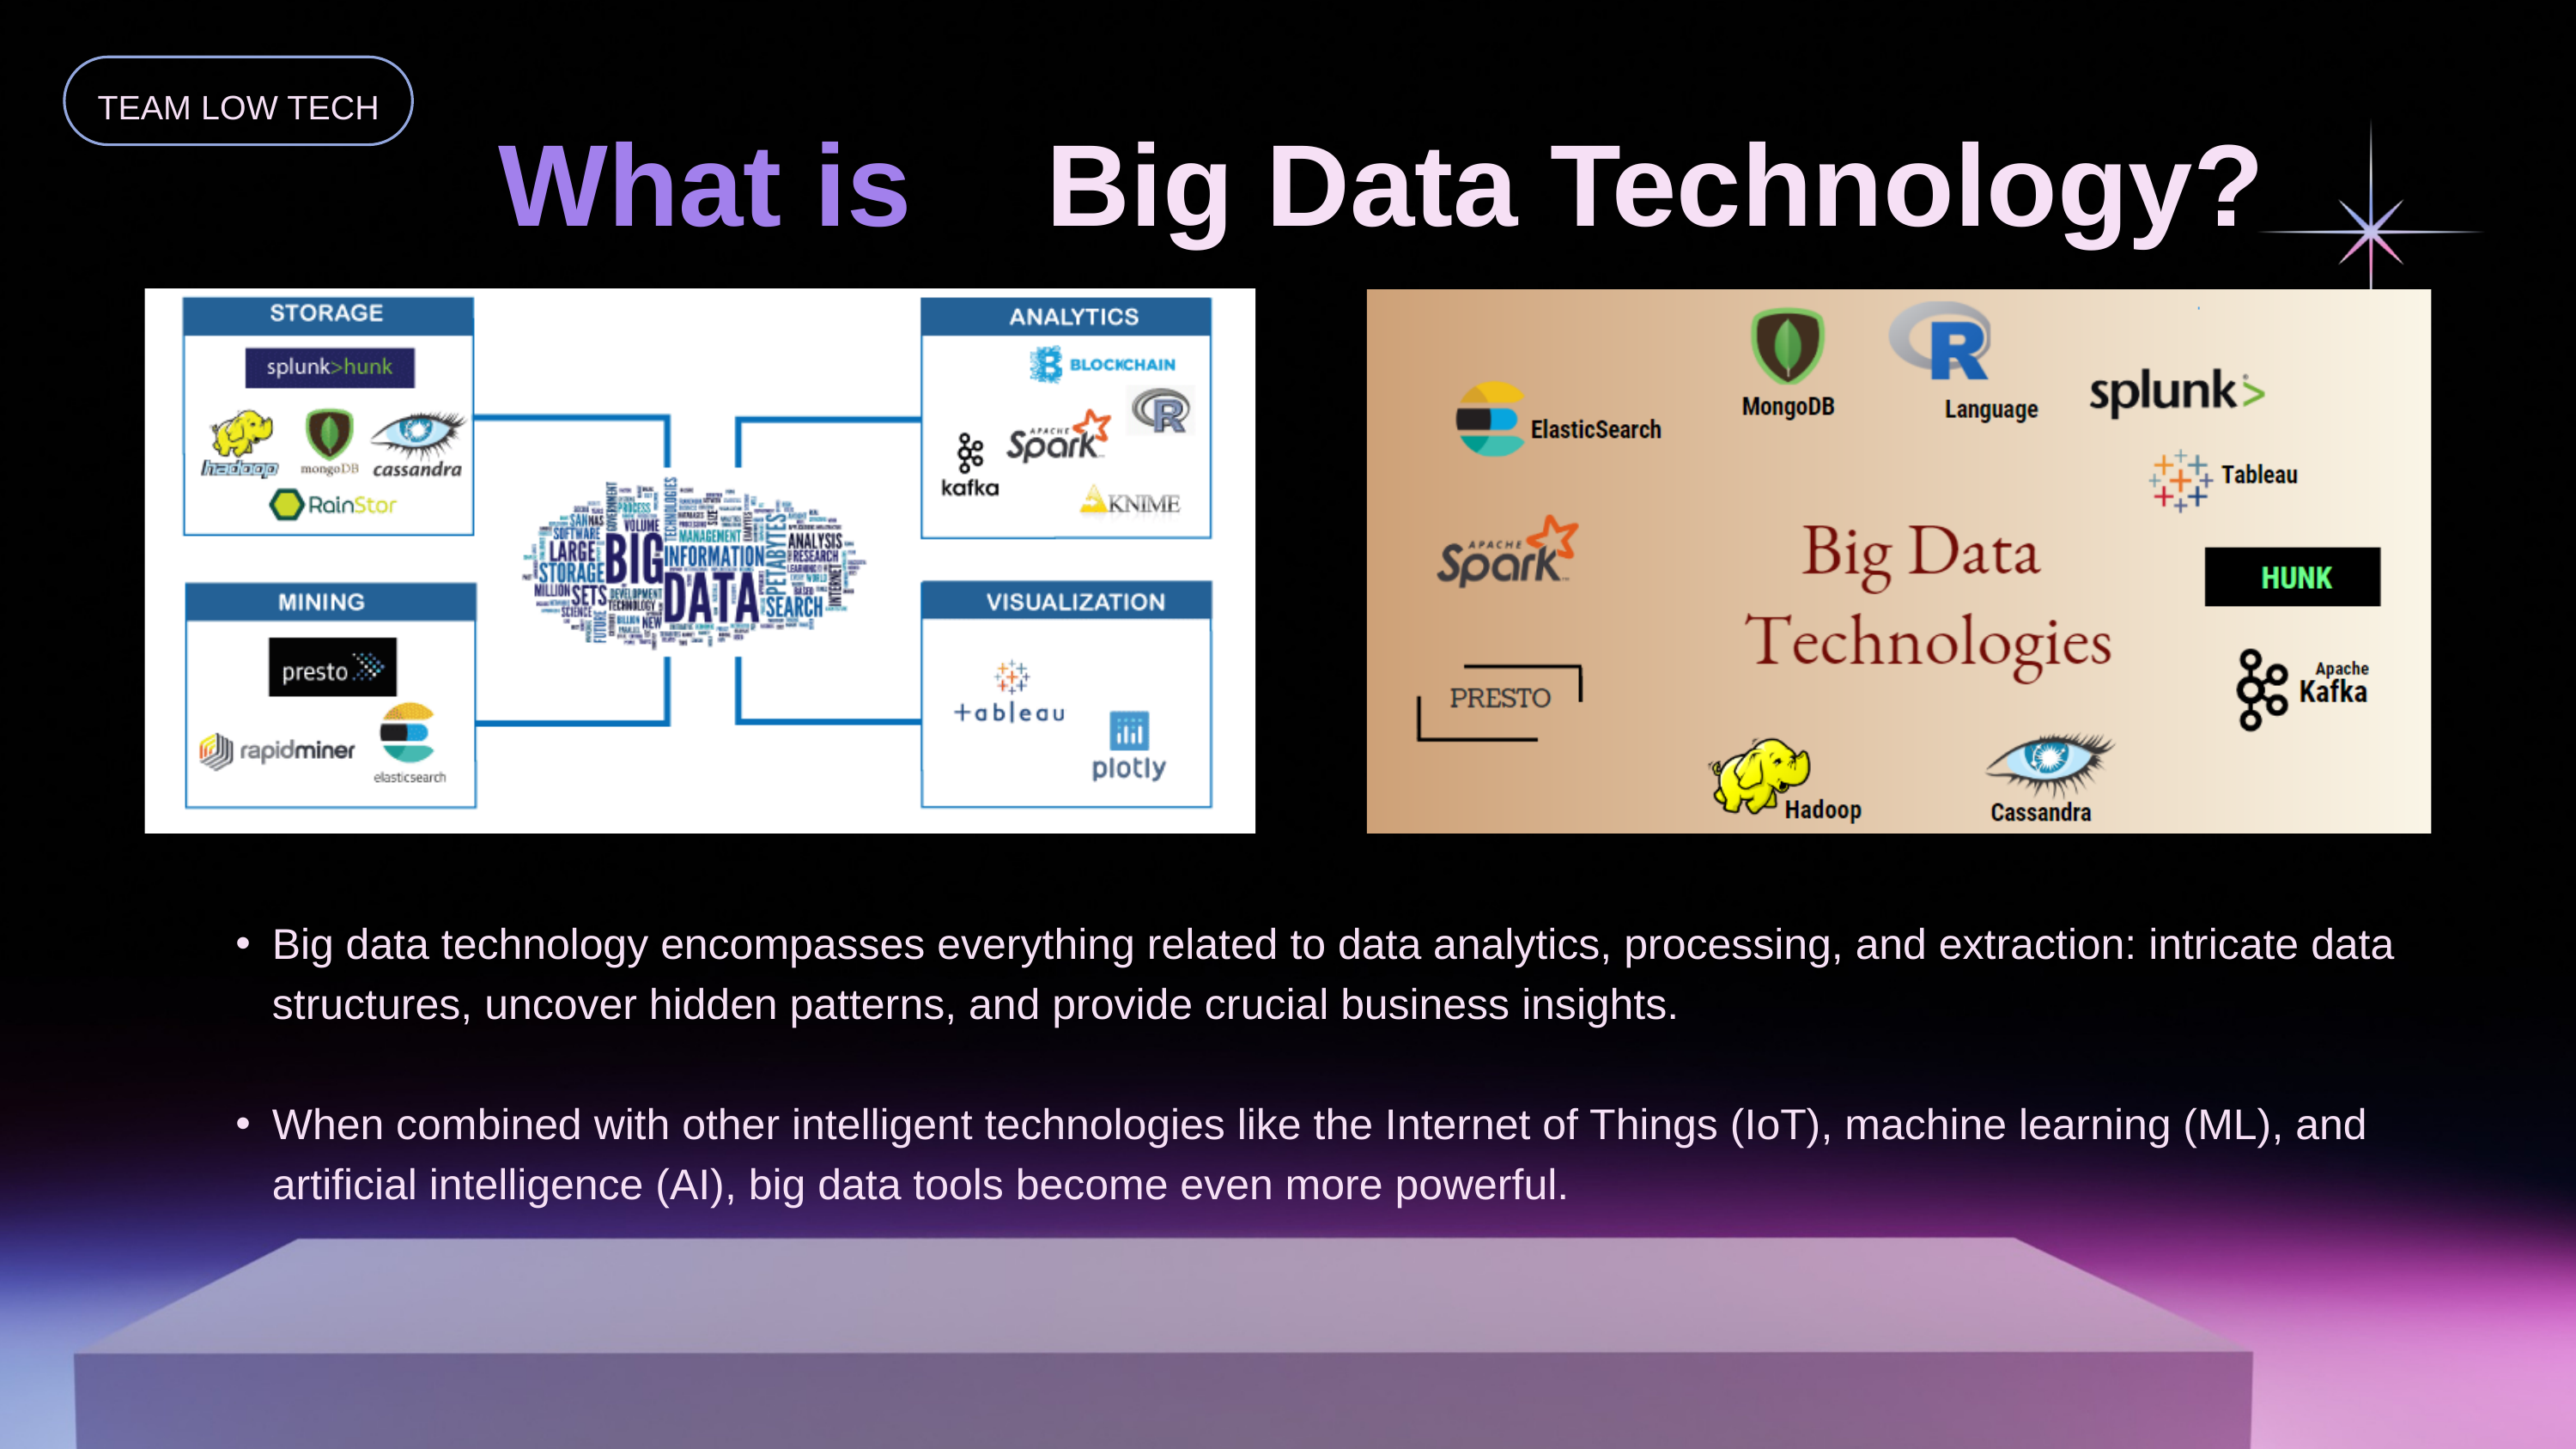

TEAM LOW TECH
What is
Big Data Technology?

Big data technology encompasses everything related to data analytics, processing, and extraction: intricate data structures, uncover hidden patterns, and provide crucial business insights.

When combined with other intelligent technologies like the Internet of Things (IoT), machine learning (ML), and artificial intelligence (AI), big data tools become even more powerful.